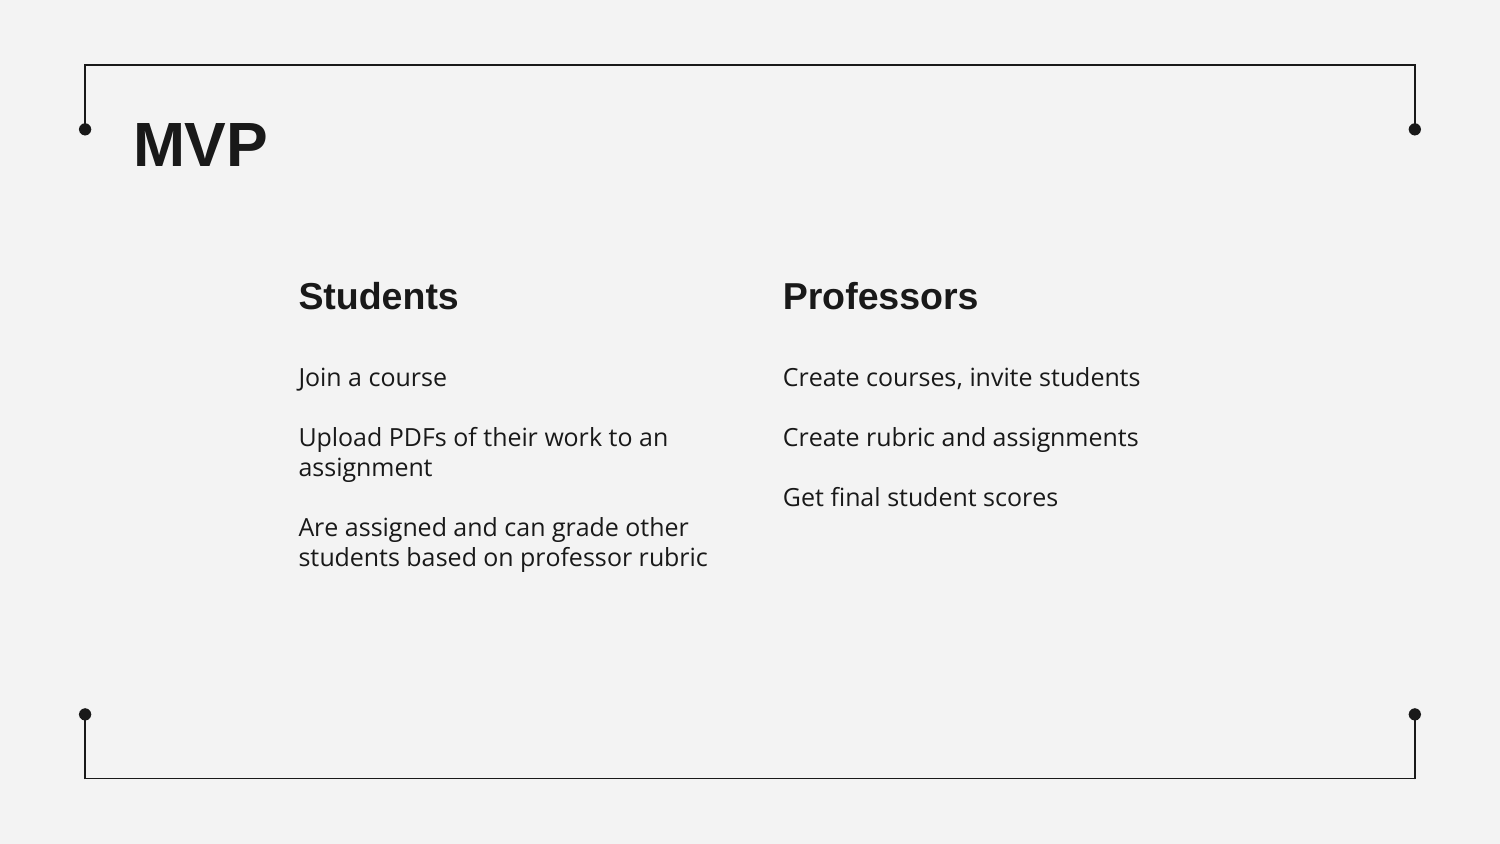

# MVP
Students
Professors
Join a course

Upload PDFs of their work to an assignment

Are assigned and can grade other students based on professor rubric
Create courses, invite students

Create rubric and assignments

Get final student scores